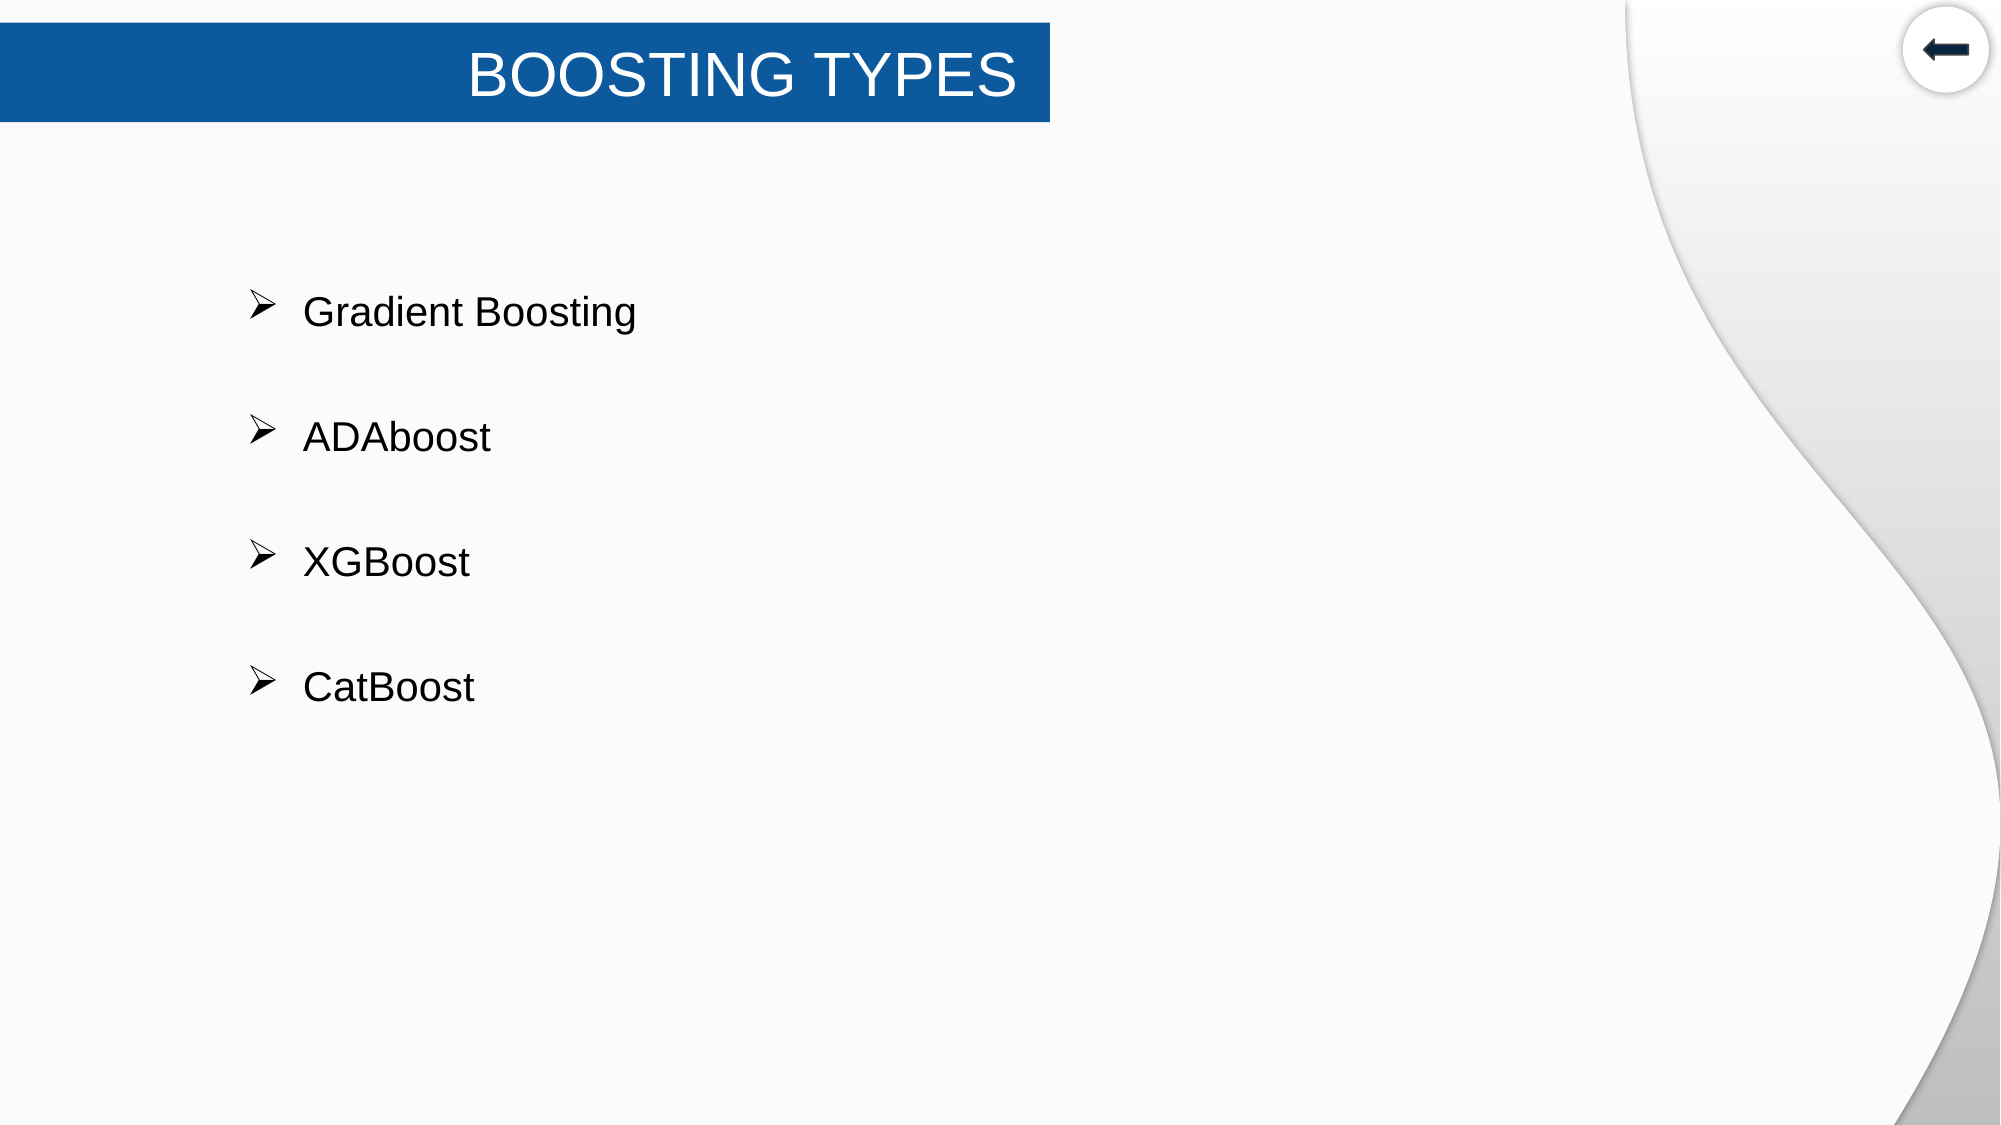

BOOSTING TYPES
Gradient Boosting
ADAboost
XGBoost
CatBoost